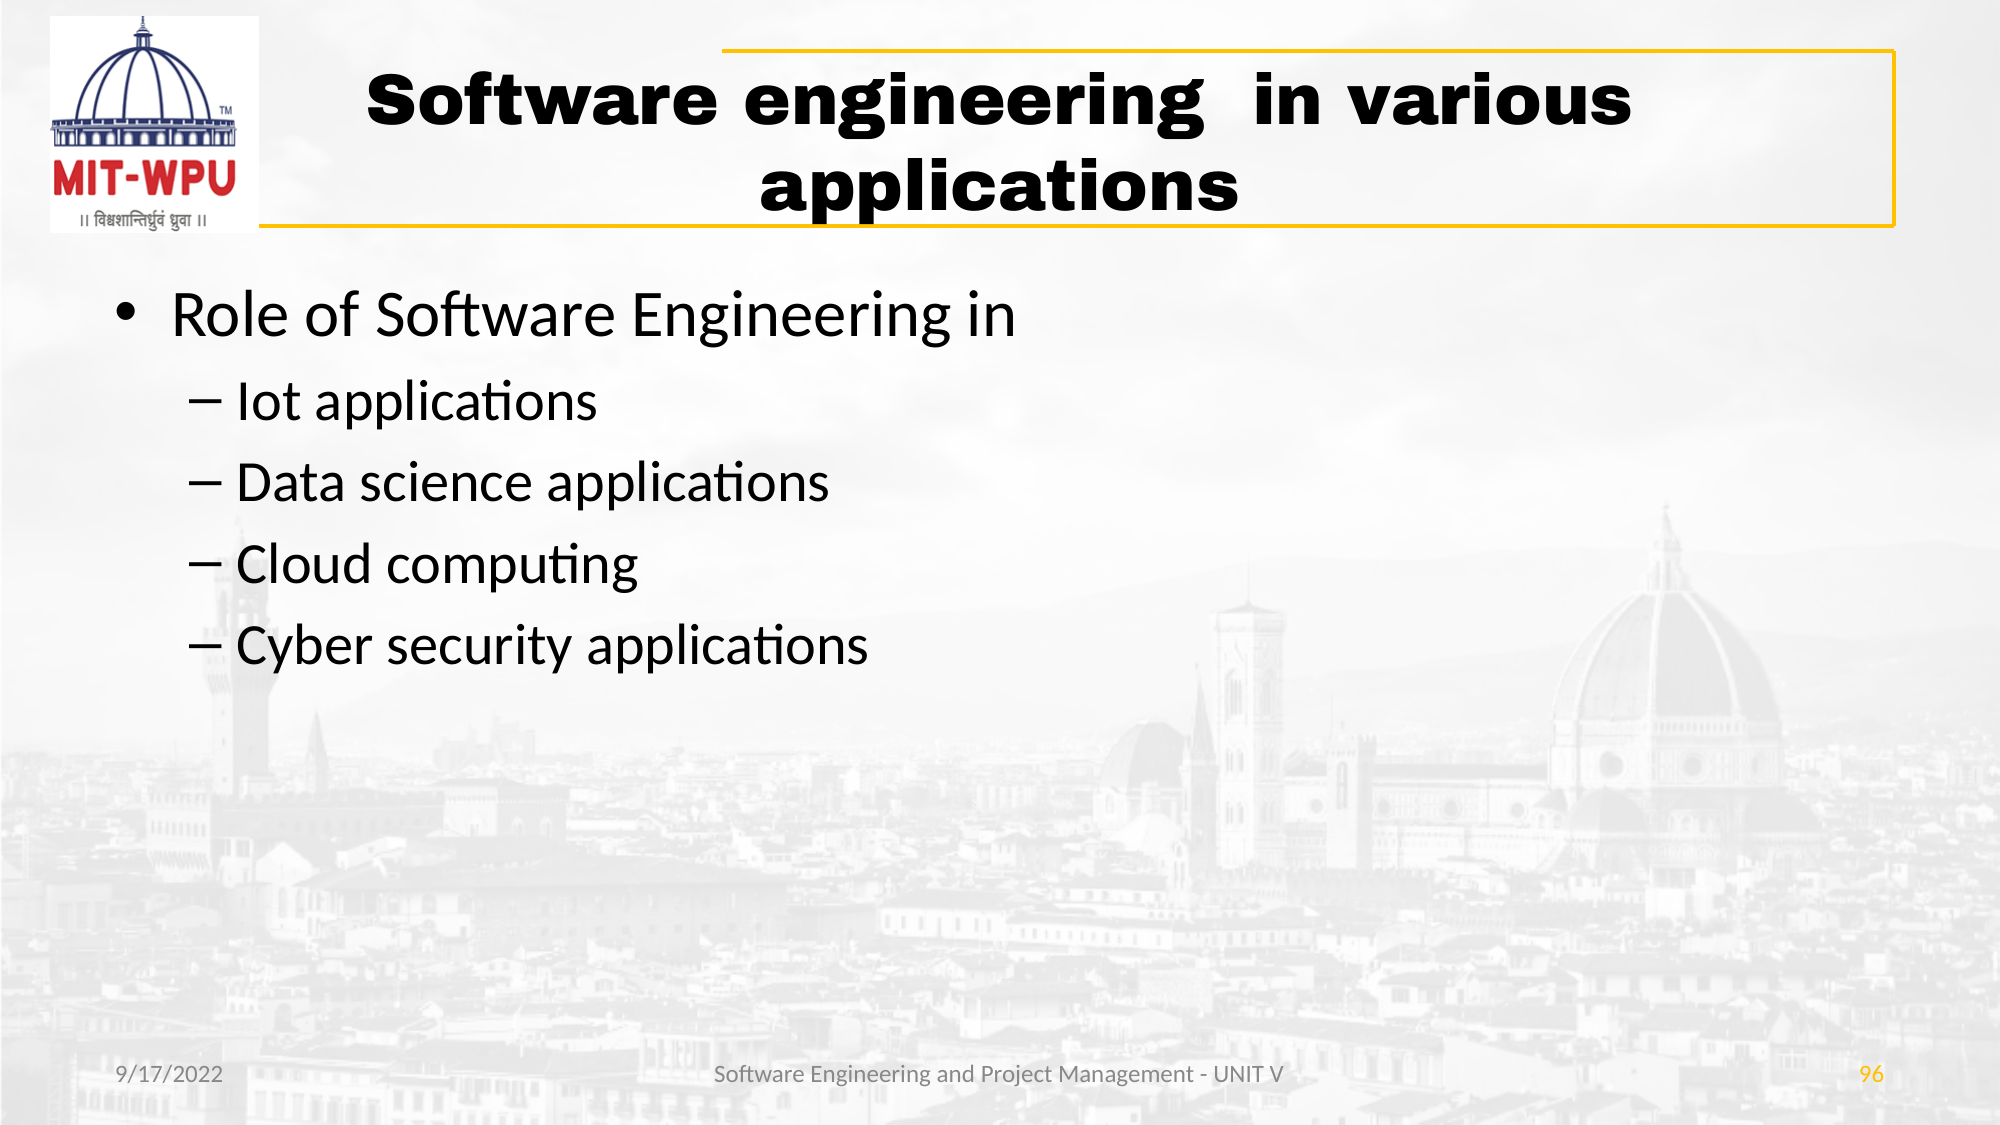

# Software engineering  in various applications
Role of Software Engineering in
Iot applications
Data science applications
Cloud computing
Cyber security applications

9/17/2022
Software Engineering and Project Management - UNIT V
96